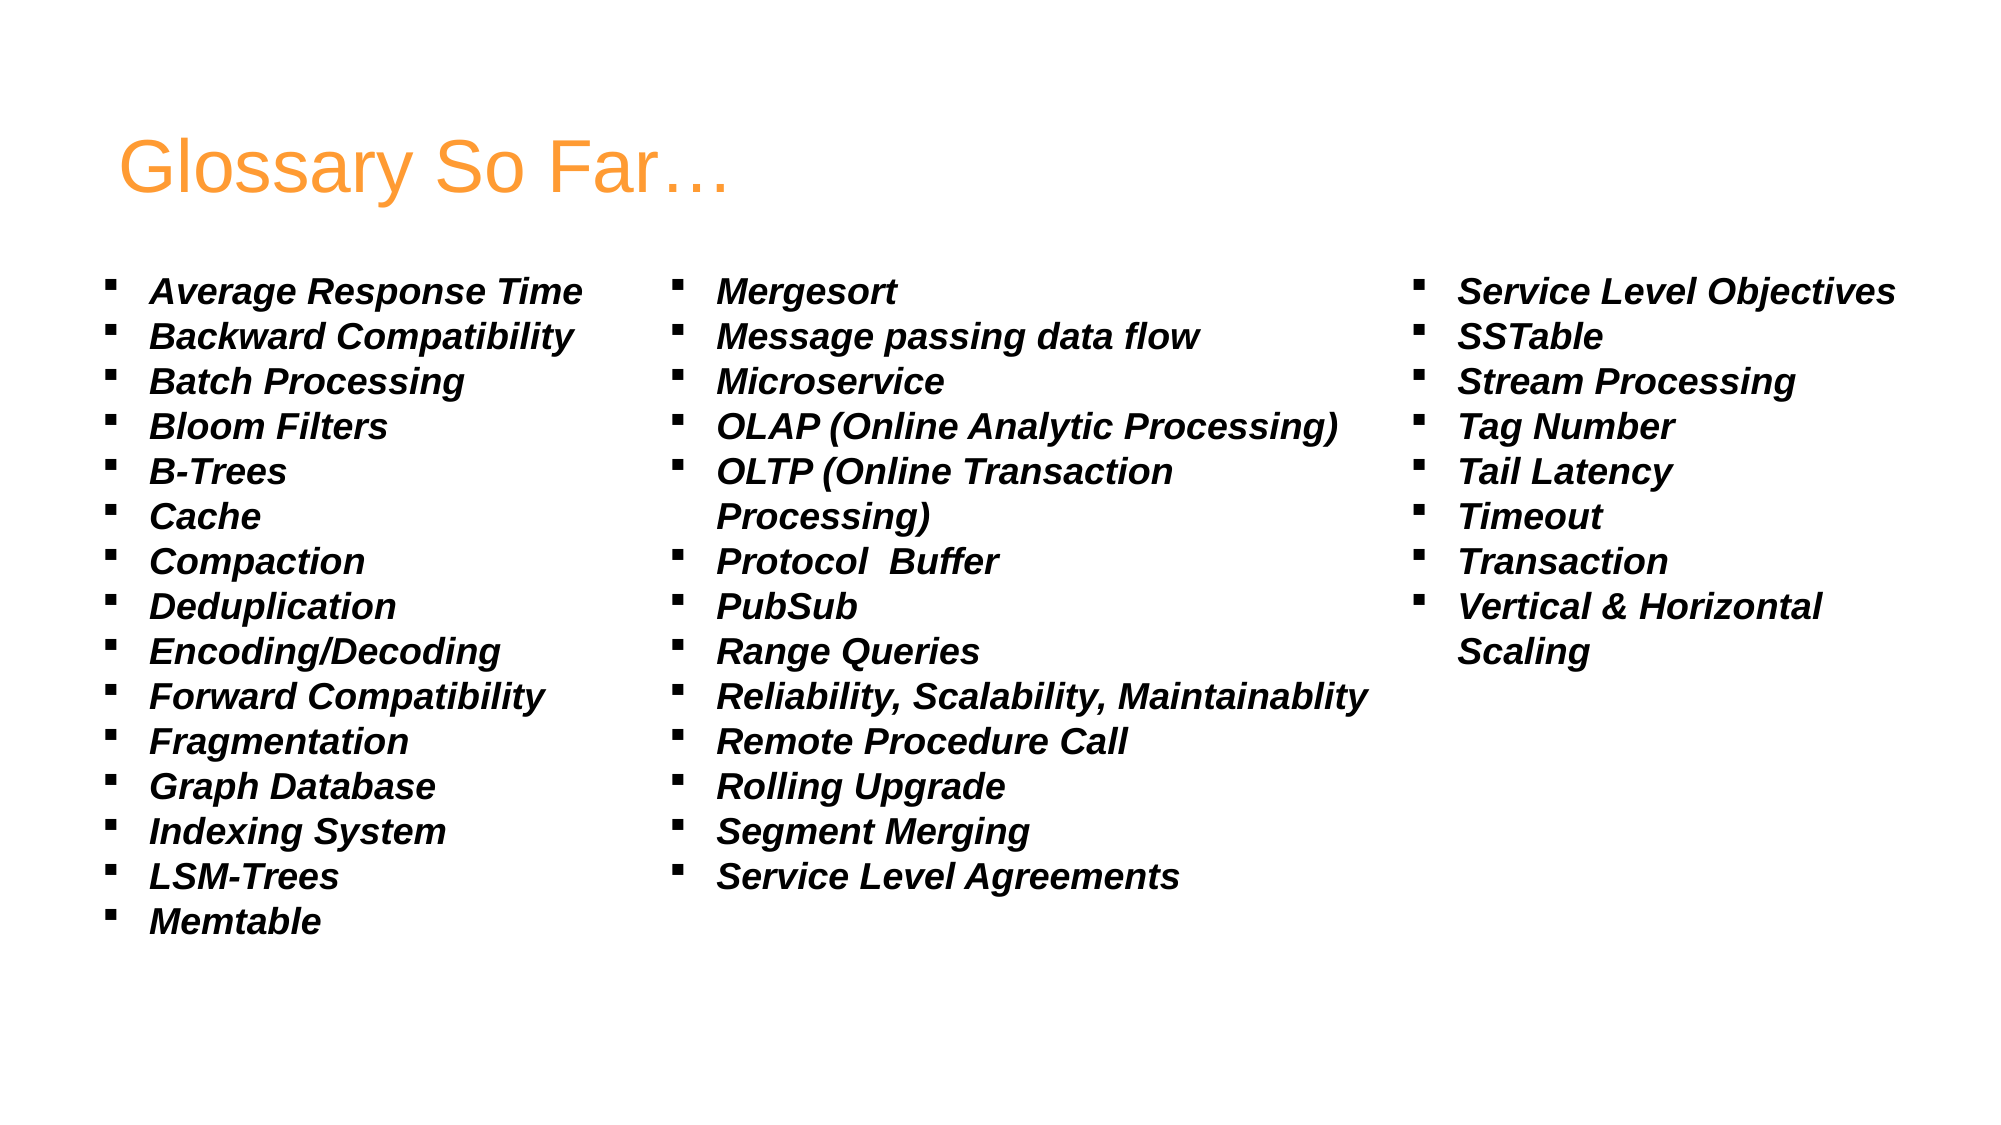

# Glossary So Far…
Average Response Time
Backward Compatibility
Batch Processing
Bloom Filters
B-Trees
Cache
Compaction
Deduplication
Encoding/Decoding
Forward Compatibility
Fragmentation
Graph Database
Indexing System
LSM-Trees
Memtable
Mergesort
Message passing data flow
Microservice
OLAP (Online Analytic Processing)
OLTP (Online Transaction Processing)
Protocol  Buffer
PubSub
Range Queries
Reliability, Scalability, Maintainablity
Remote Procedure Call
Rolling Upgrade
Segment Merging
Service Level Agreements
Service Level Objectives
SSTable
Stream Processing
Tag Number
Tail Latency
Timeout
Transaction
Vertical & Horizontal Scaling